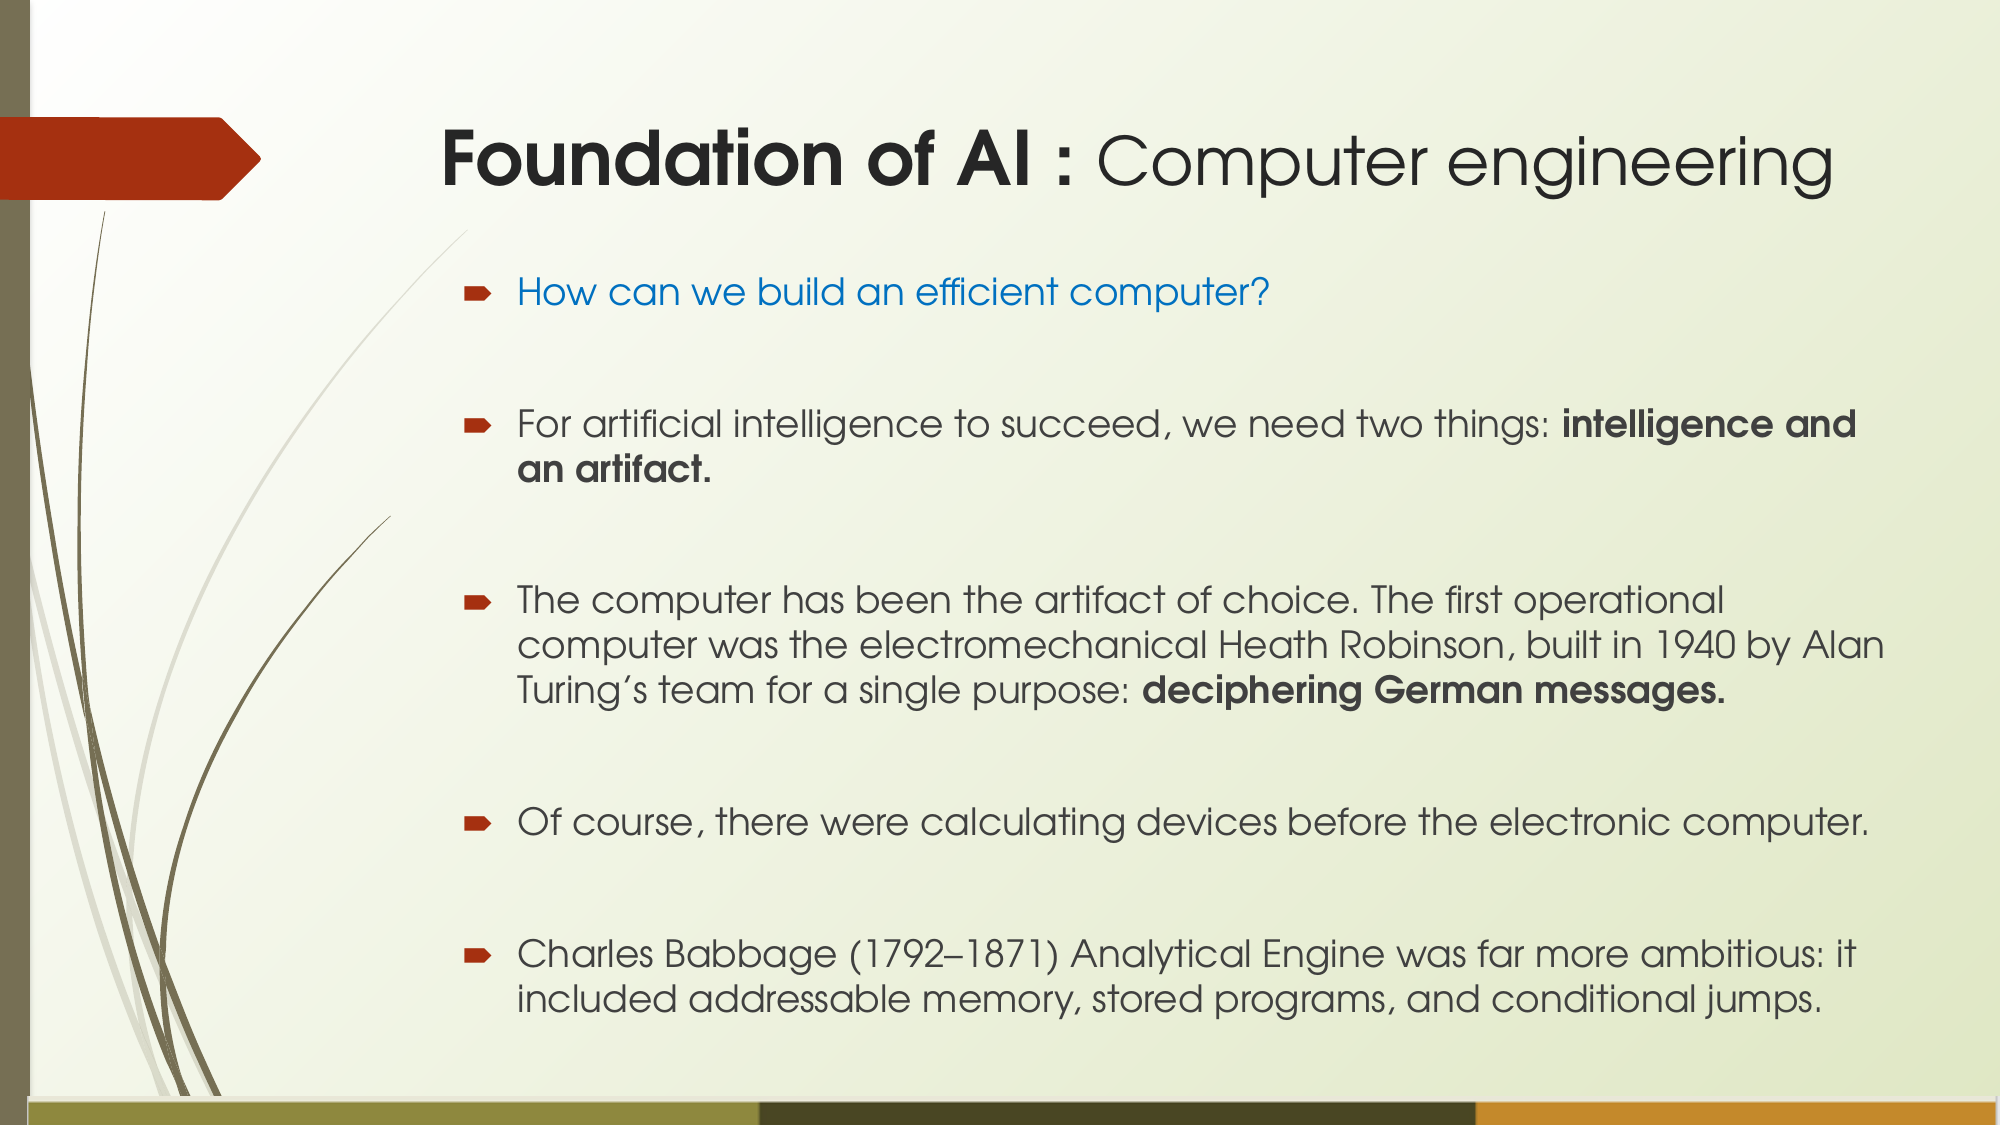

Foundation of AI : Computer engineering

How can we build an efficient computer?

For artificial intelligence to succeed, we need two things: intelligence and an artifact.

The computer has been the artifact of choice. The first operational computer was the electromechanical Heath Robinson, built in 1940 by Alan Turing’s team for a single purpose: deciphering German messages.

Of course, there were calculating devices before the electronic computer.

Charles Babbage (1792–1871) Analytical Engine was far more ambitious: it included addressable memory, stored programs, and conditional jumps.